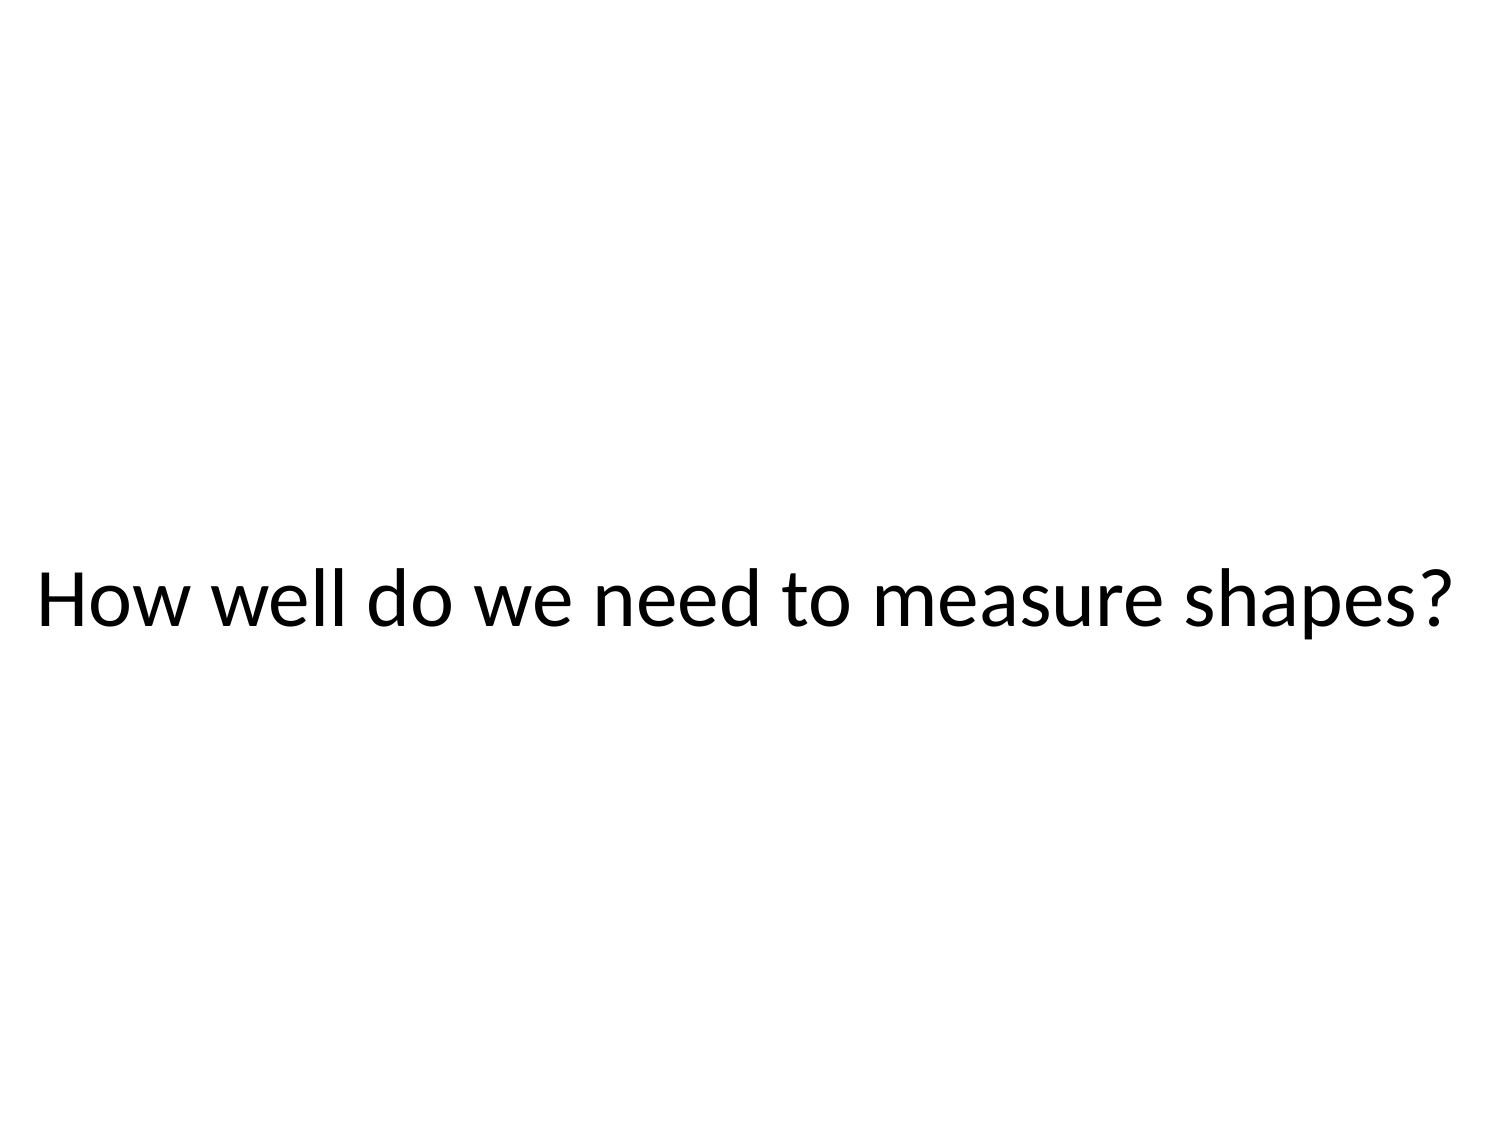

#

How well do we need to measure shapes?